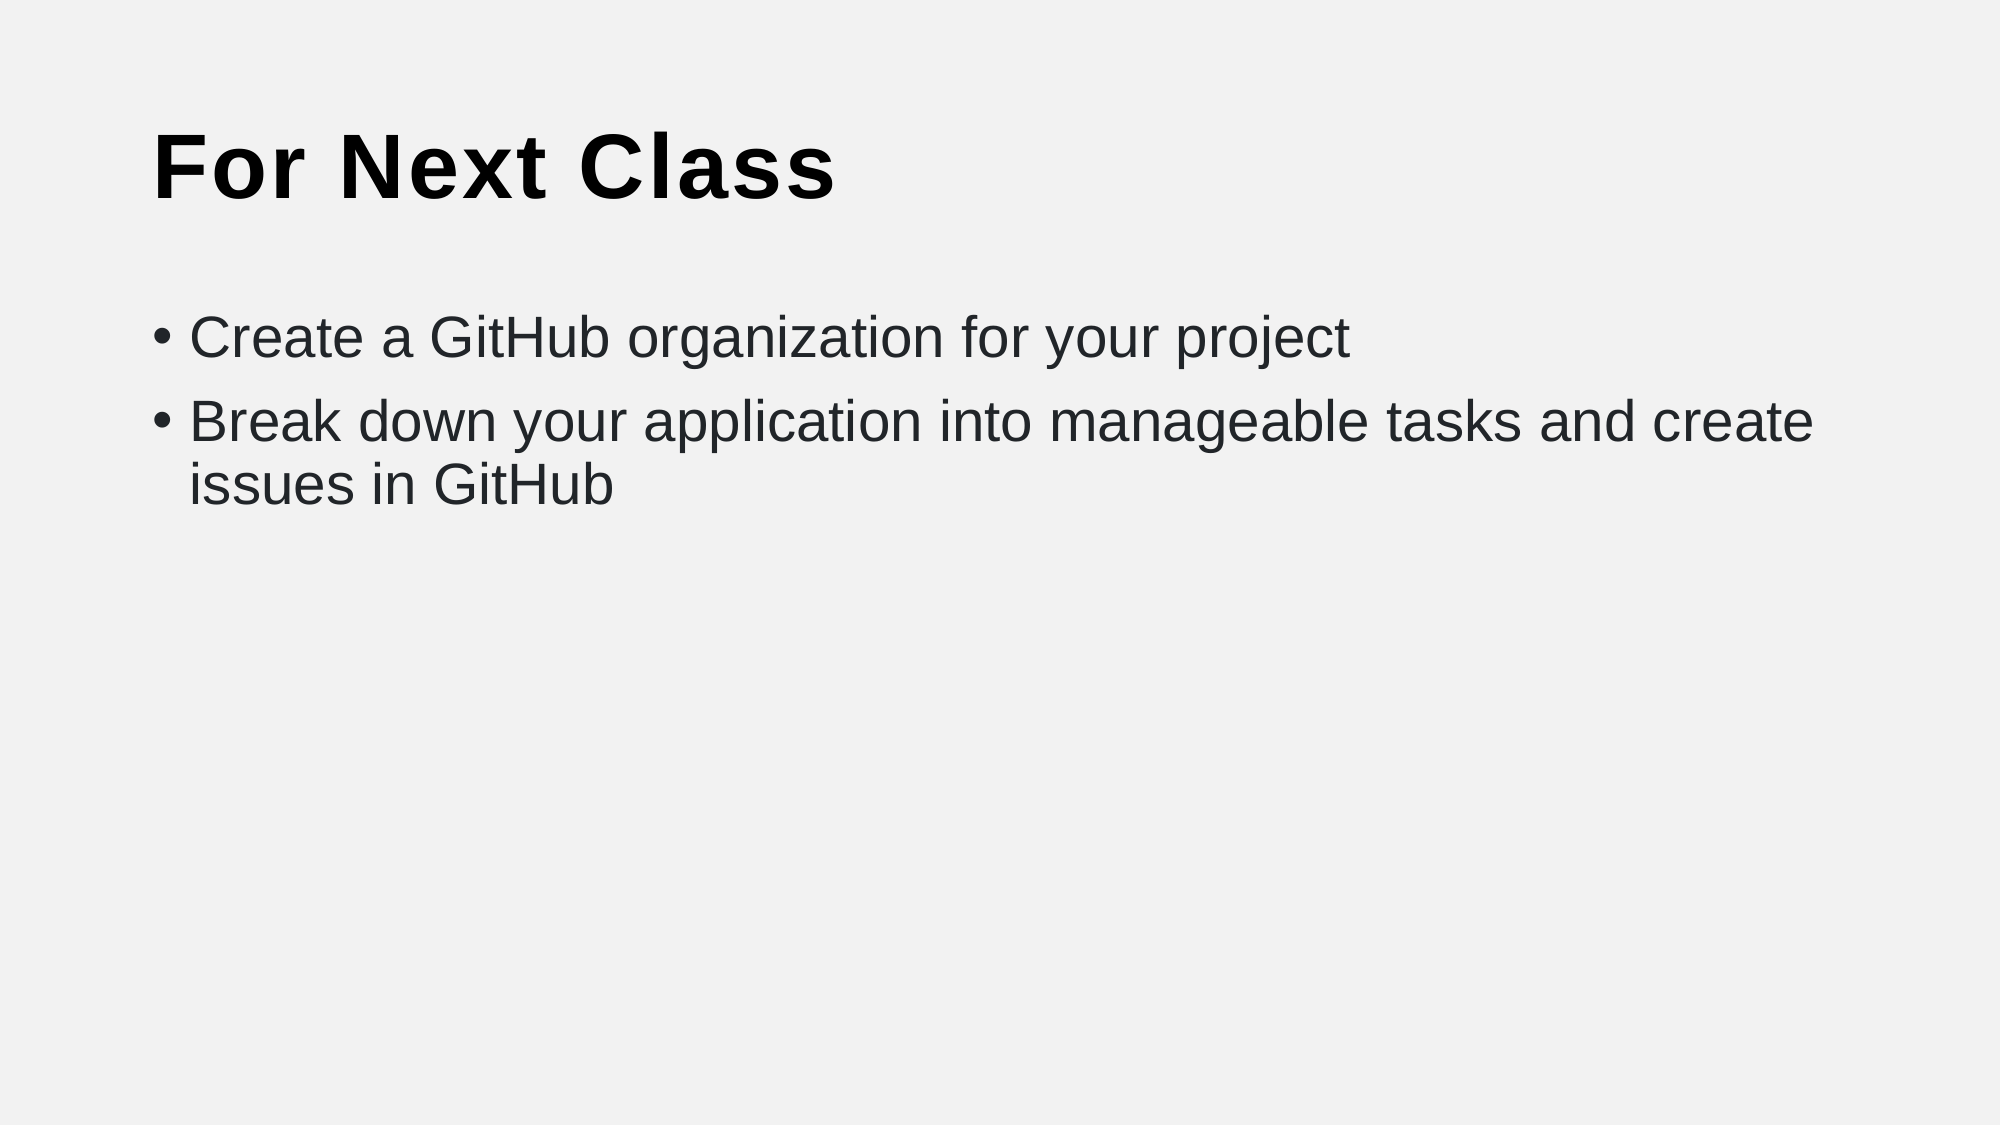

# For Next Class
Create a GitHub organization for your project
Break down your application into manageable tasks and create issues in GitHub